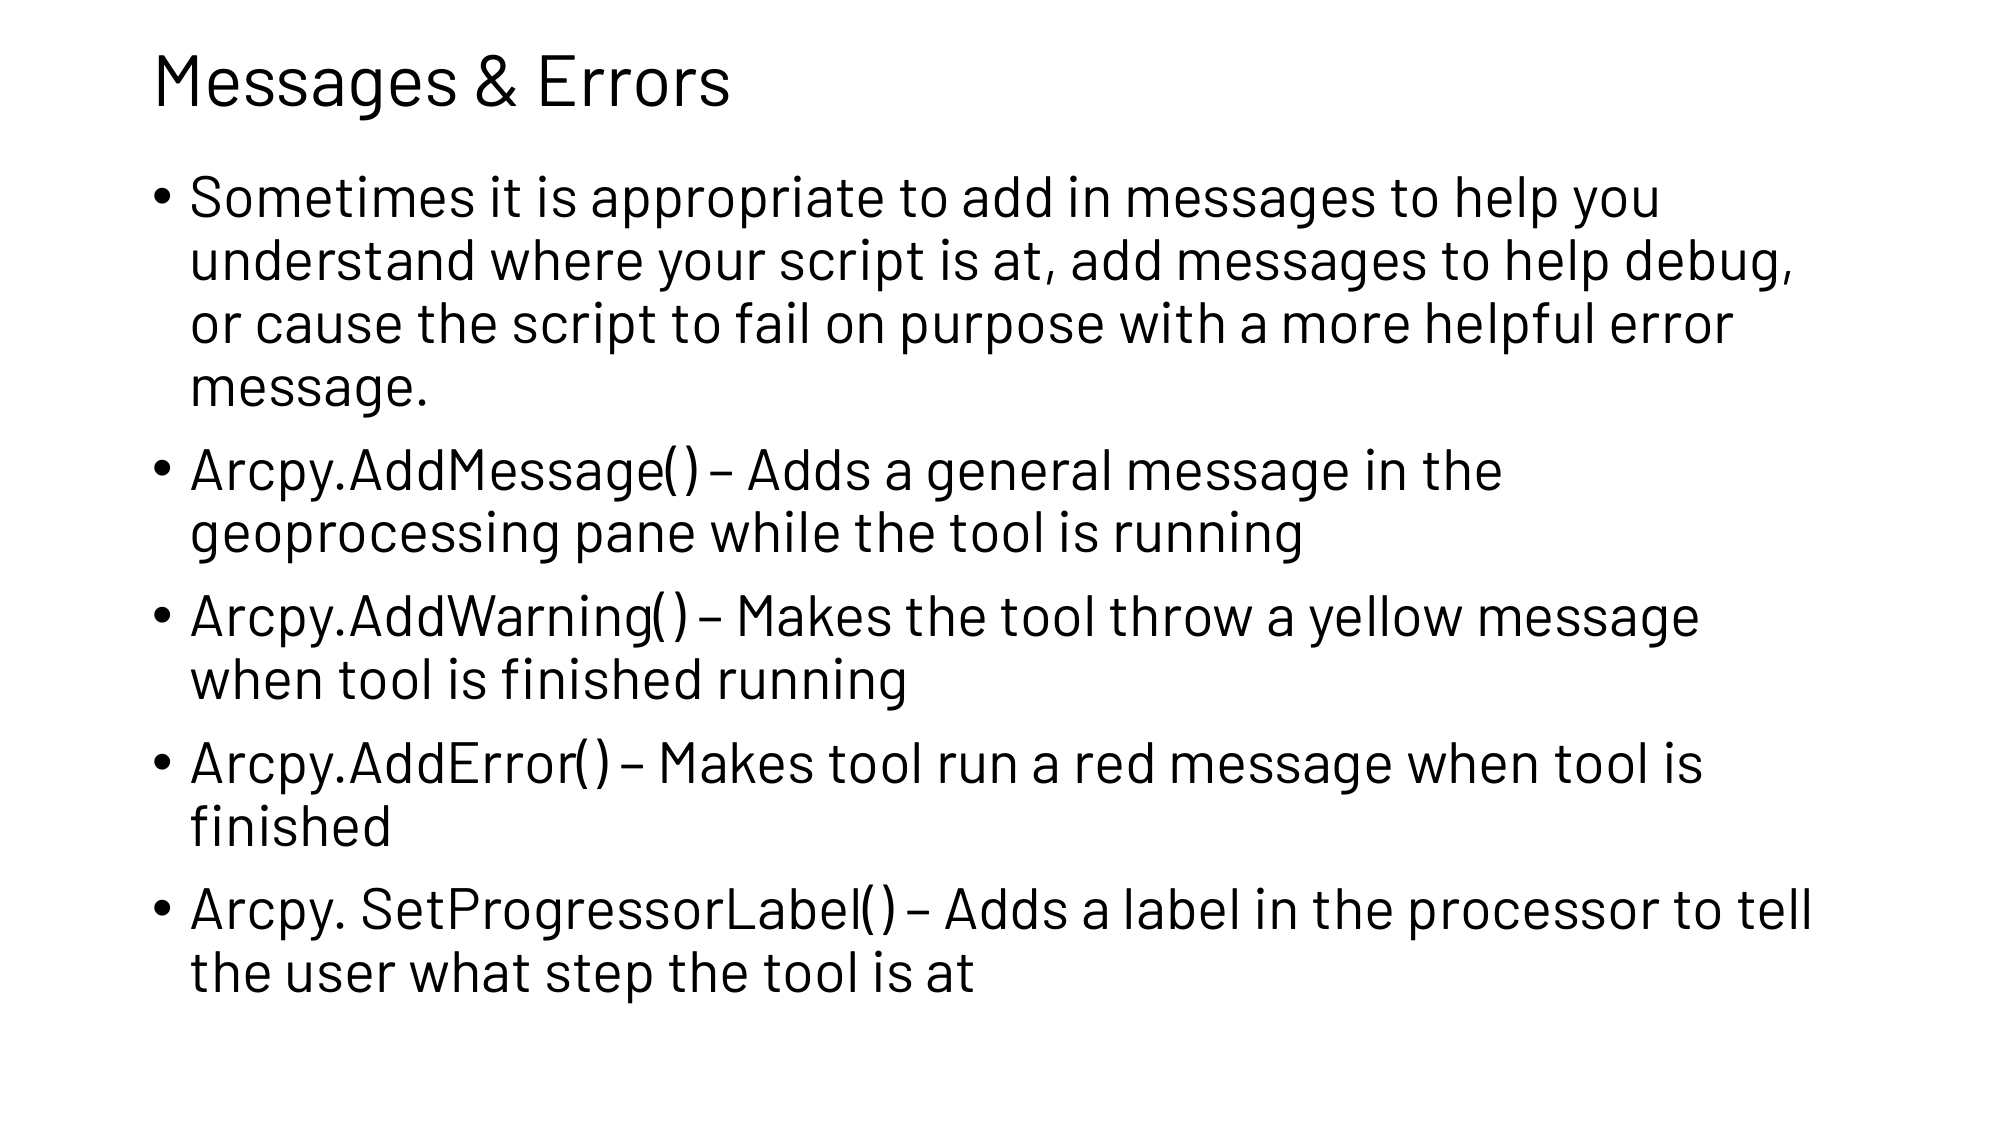

# Messages & Errors
Sometimes it is appropriate to add in messages to help you understand where your script is at, add messages to help debug, or cause the script to fail on purpose with a more helpful error message.
Arcpy.AddMessage() – Adds a general message in the geoprocessing pane while the tool is running
Arcpy.AddWarning() – Makes the tool throw a yellow message when tool is finished running
Arcpy.AddError() – Makes tool run a red message when tool is finished
Arcpy. SetProgressorLabel() – Adds a label in the processor to tell the user what step the tool is at